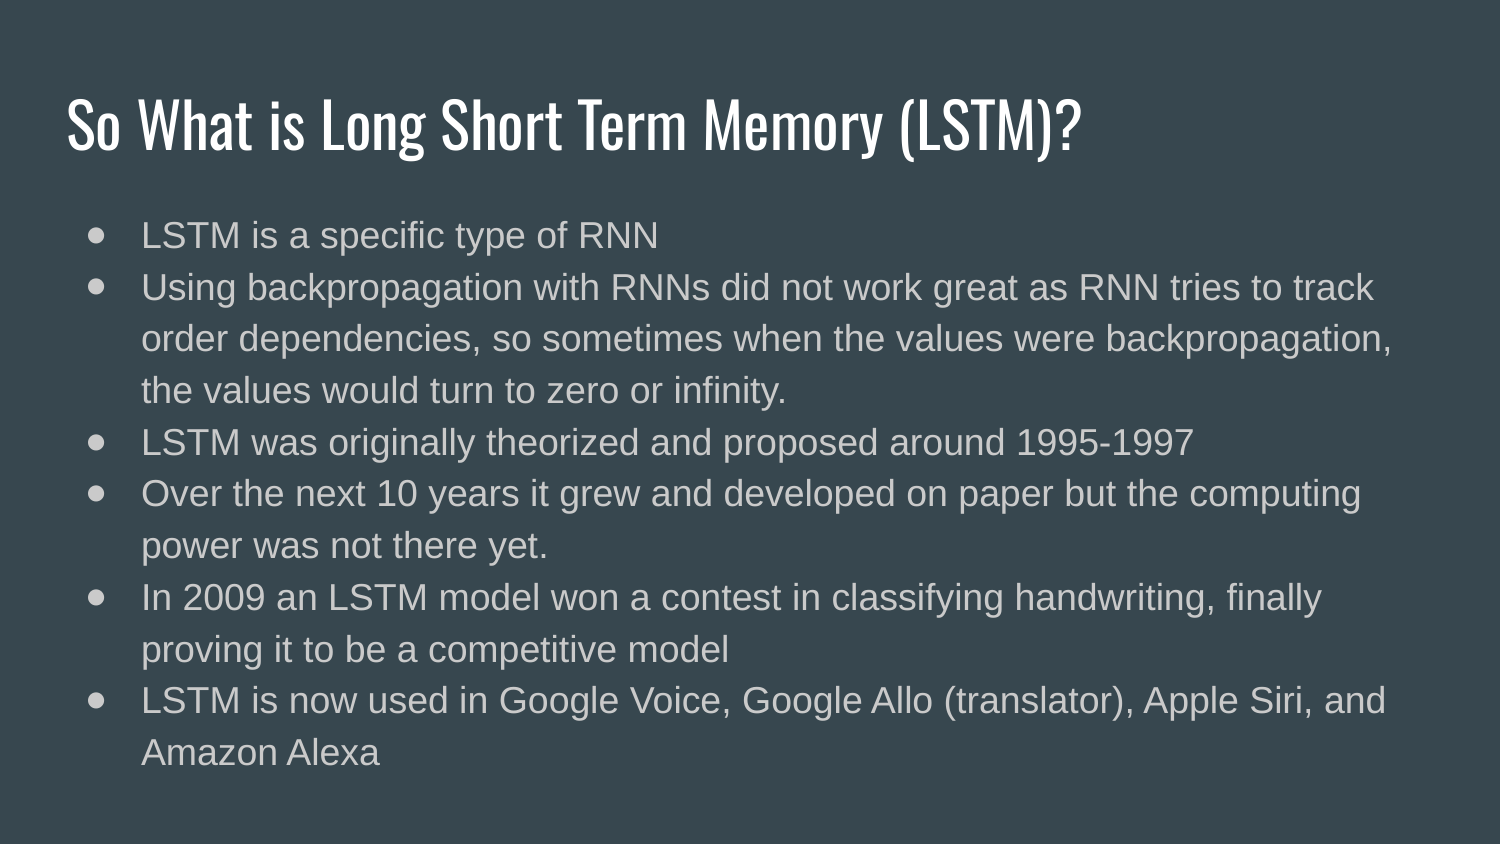

# So What is Long Short Term Memory (LSTM)?
LSTM is a specific type of RNN
Using backpropagation with RNNs did not work great as RNN tries to track order dependencies, so sometimes when the values were backpropagation, the values would turn to zero or infinity.
LSTM was originally theorized and proposed around 1995-1997
Over the next 10 years it grew and developed on paper but the computing power was not there yet.
In 2009 an LSTM model won a contest in classifying handwriting, finally proving it to be a competitive model
LSTM is now used in Google Voice, Google Allo (translator), Apple Siri, and Amazon Alexa